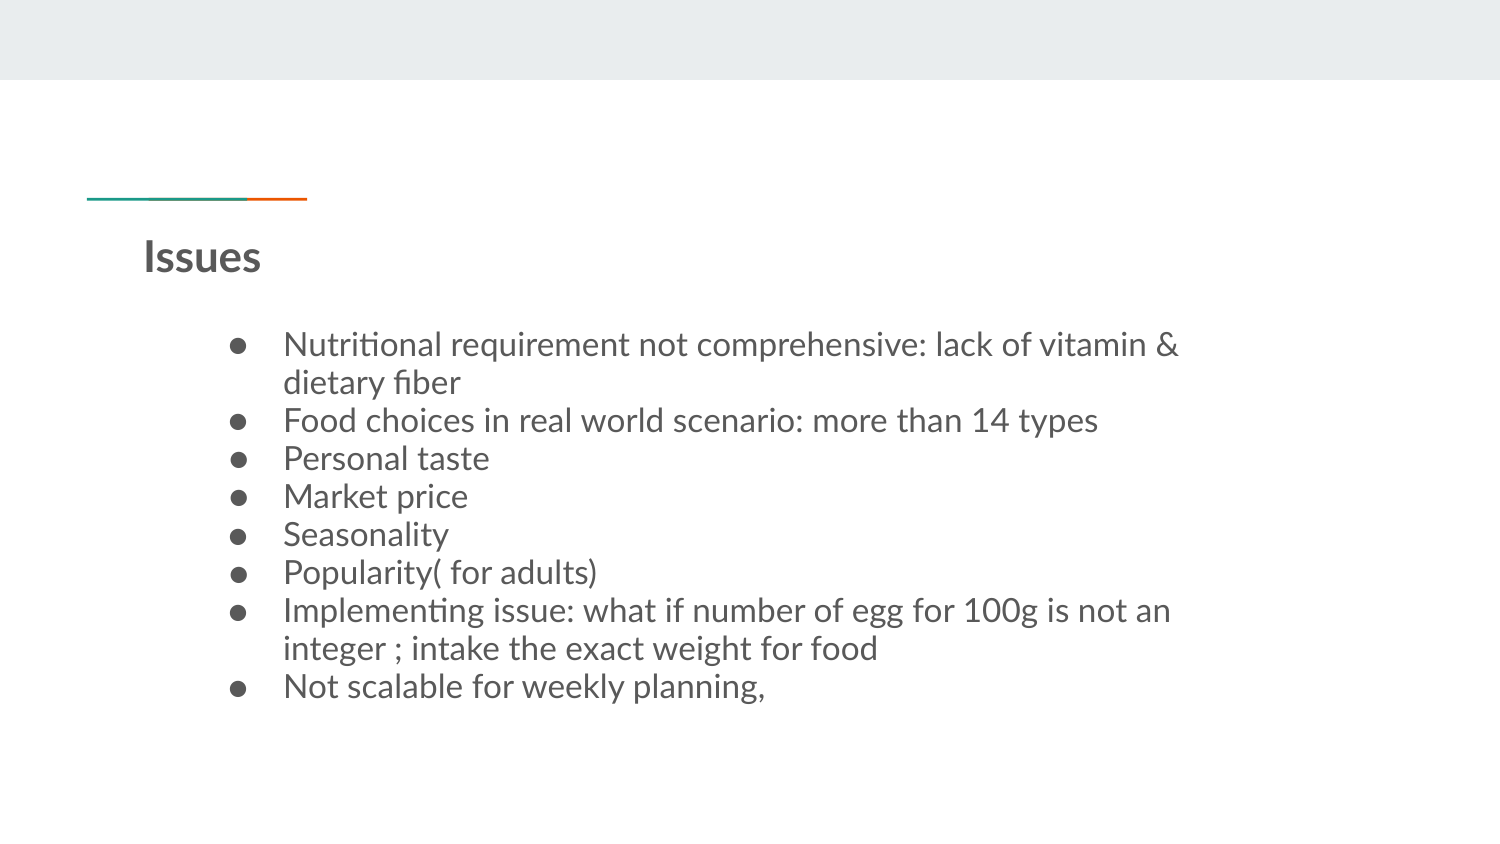

Issues
Nutritional requirement not comprehensive: lack of vitamin & dietary fiber
Food choices in real world scenario: more than 14 types
Personal taste
Market price
Seasonality
Popularity( for adults)
Implementing issue: what if number of egg for 100g is not an integer ; intake the exact weight for food
Not scalable for weekly planning,